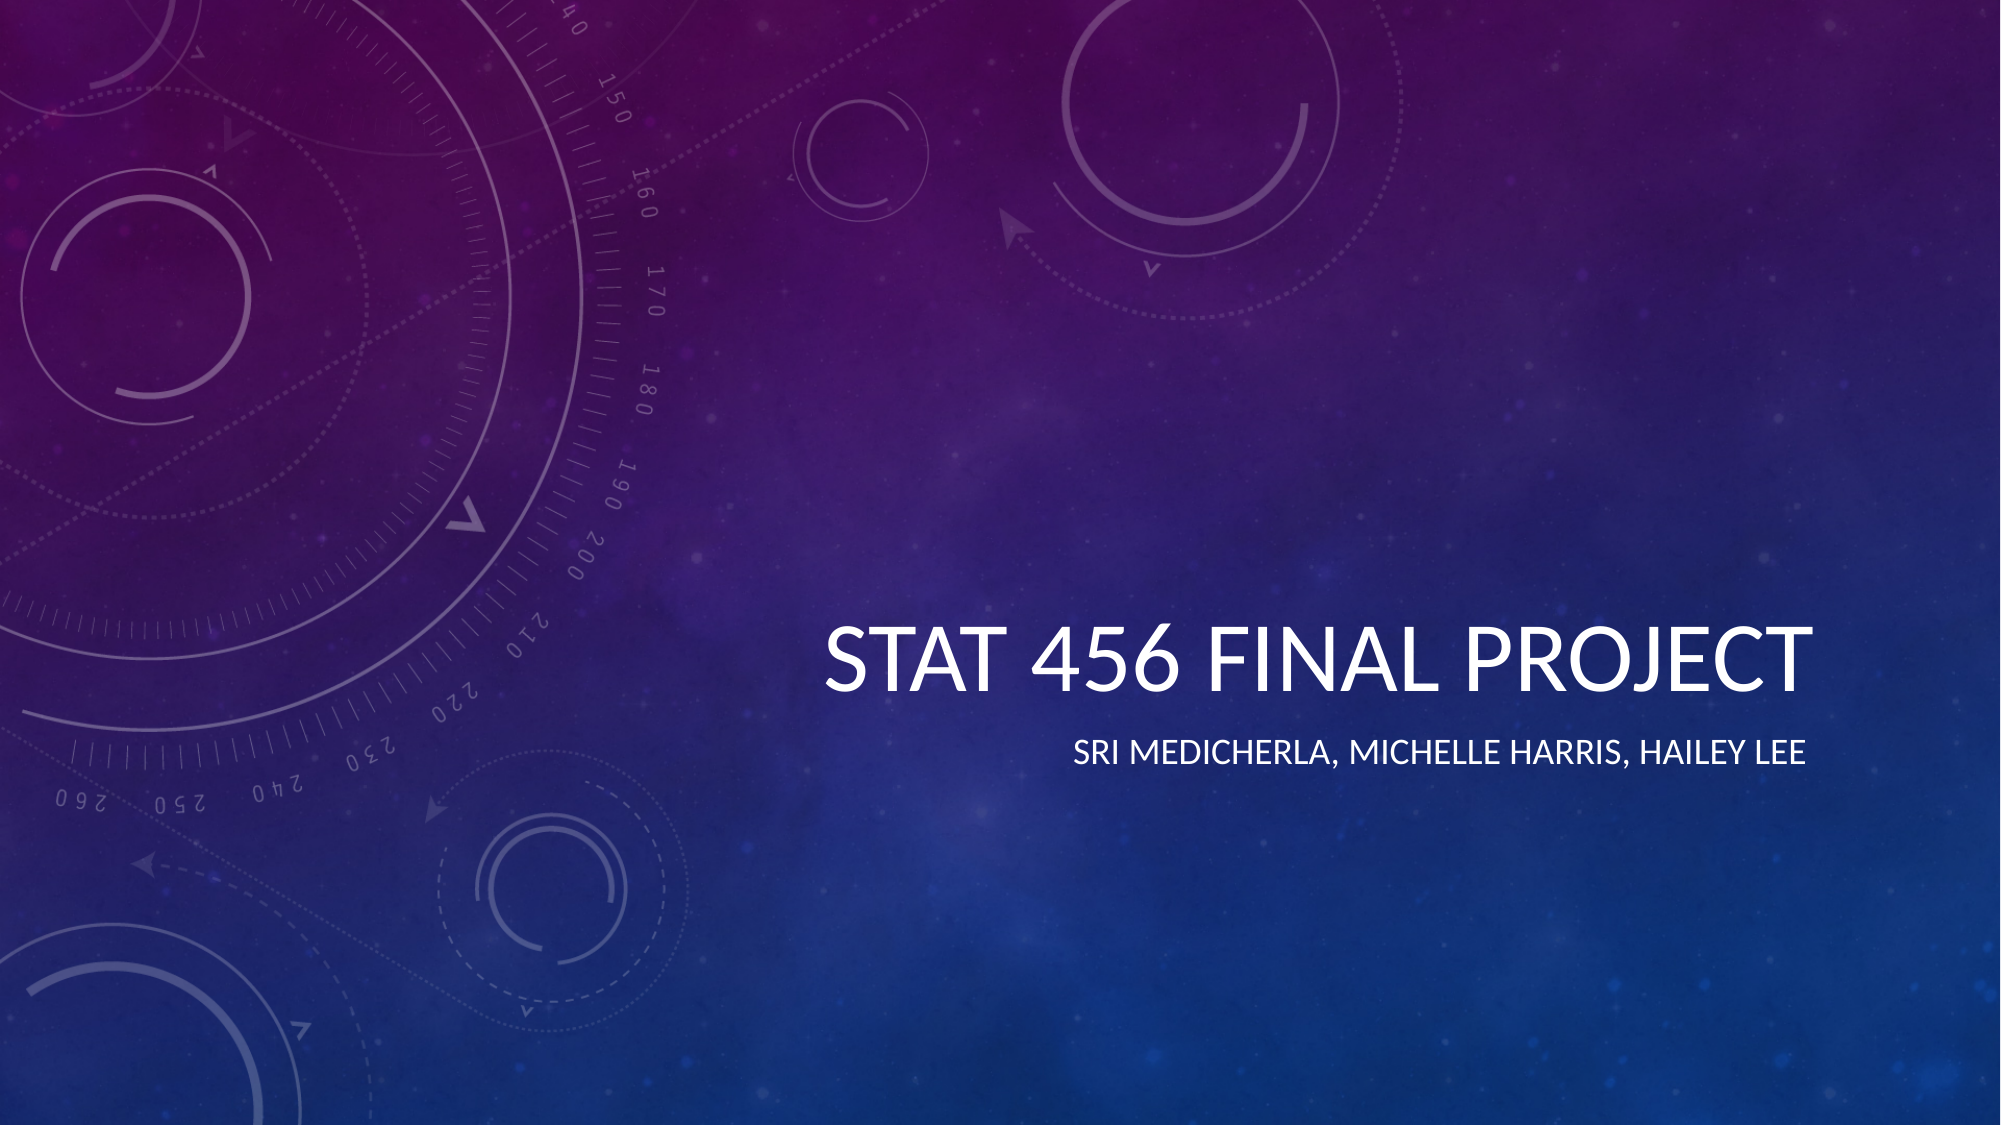

# STAT 456 Final Project
Sri Medicherla, Michelle Harris, Hailey Lee